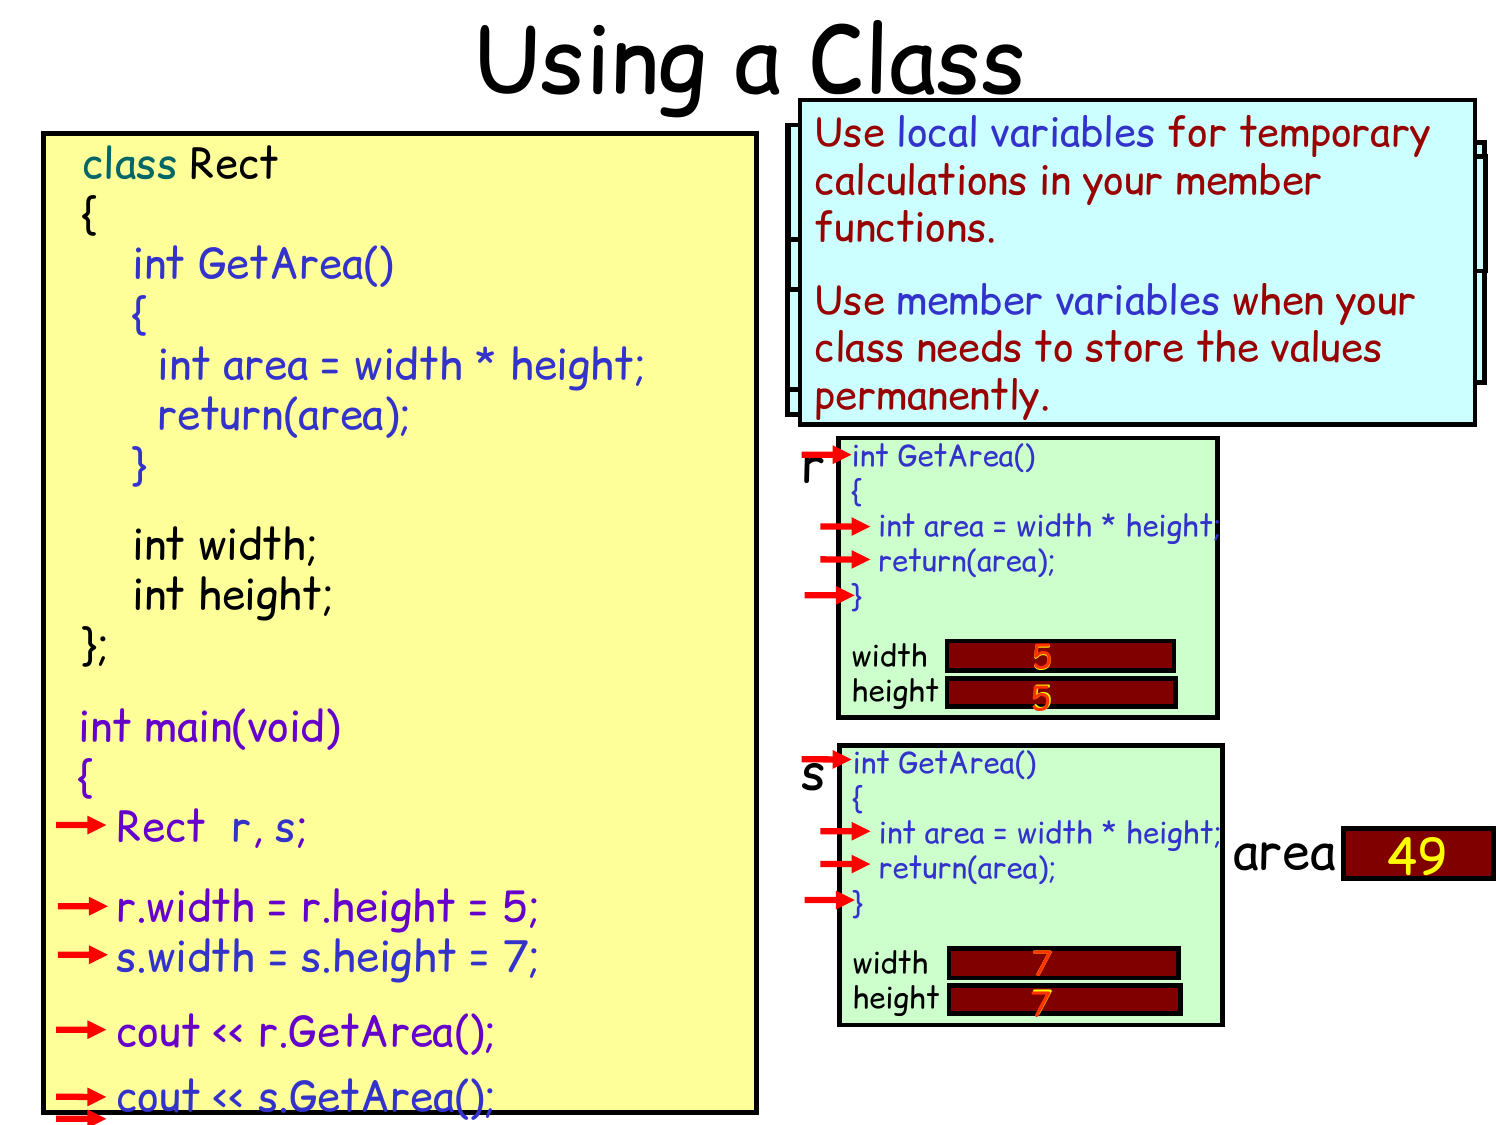

# Using a Class
Use local variables for temporary calculations in your member functions.

Use member variables when your class needs to store the values permanently.
r and s are variables.
In C++ lingo, you can also call them “instances” or “objects”:

“r is an instance of a Rect.
s is an instance of Rect too.”
GetArea is a “member function” of r.

To call a member function of r, write:   r.functionname(params);
Since we’re in r, GetArea works on r’s member variables:
r.width and r.height…
This time, we’re calling the GetArea function of s.
The area variable is a local variable, just like in regular functions.

It disappears once our function ends!
class Rect
{
    int GetArea()
    {
      int area = width * height;
      return(area);
    }

    int width;
    int height;
};

r.width and r.height are called “member variables”

r has its own copies of both width and height.
Clearly, s has its own copies of width and height too.
 r

int GetArea()
{
   int area = width * height;
   return(area);
}

width
height

5
5
5
5
int main(void)
{
   Rect  r, s;

   r.width = r.height = 5;
   s.width = s.height = 7;

   cout << r.GetArea();

   cout << s.GetArea();

 s

int GetArea()
{
   int area = width * height;
   return(area);
}

width
height

area

49

7
7
7

7